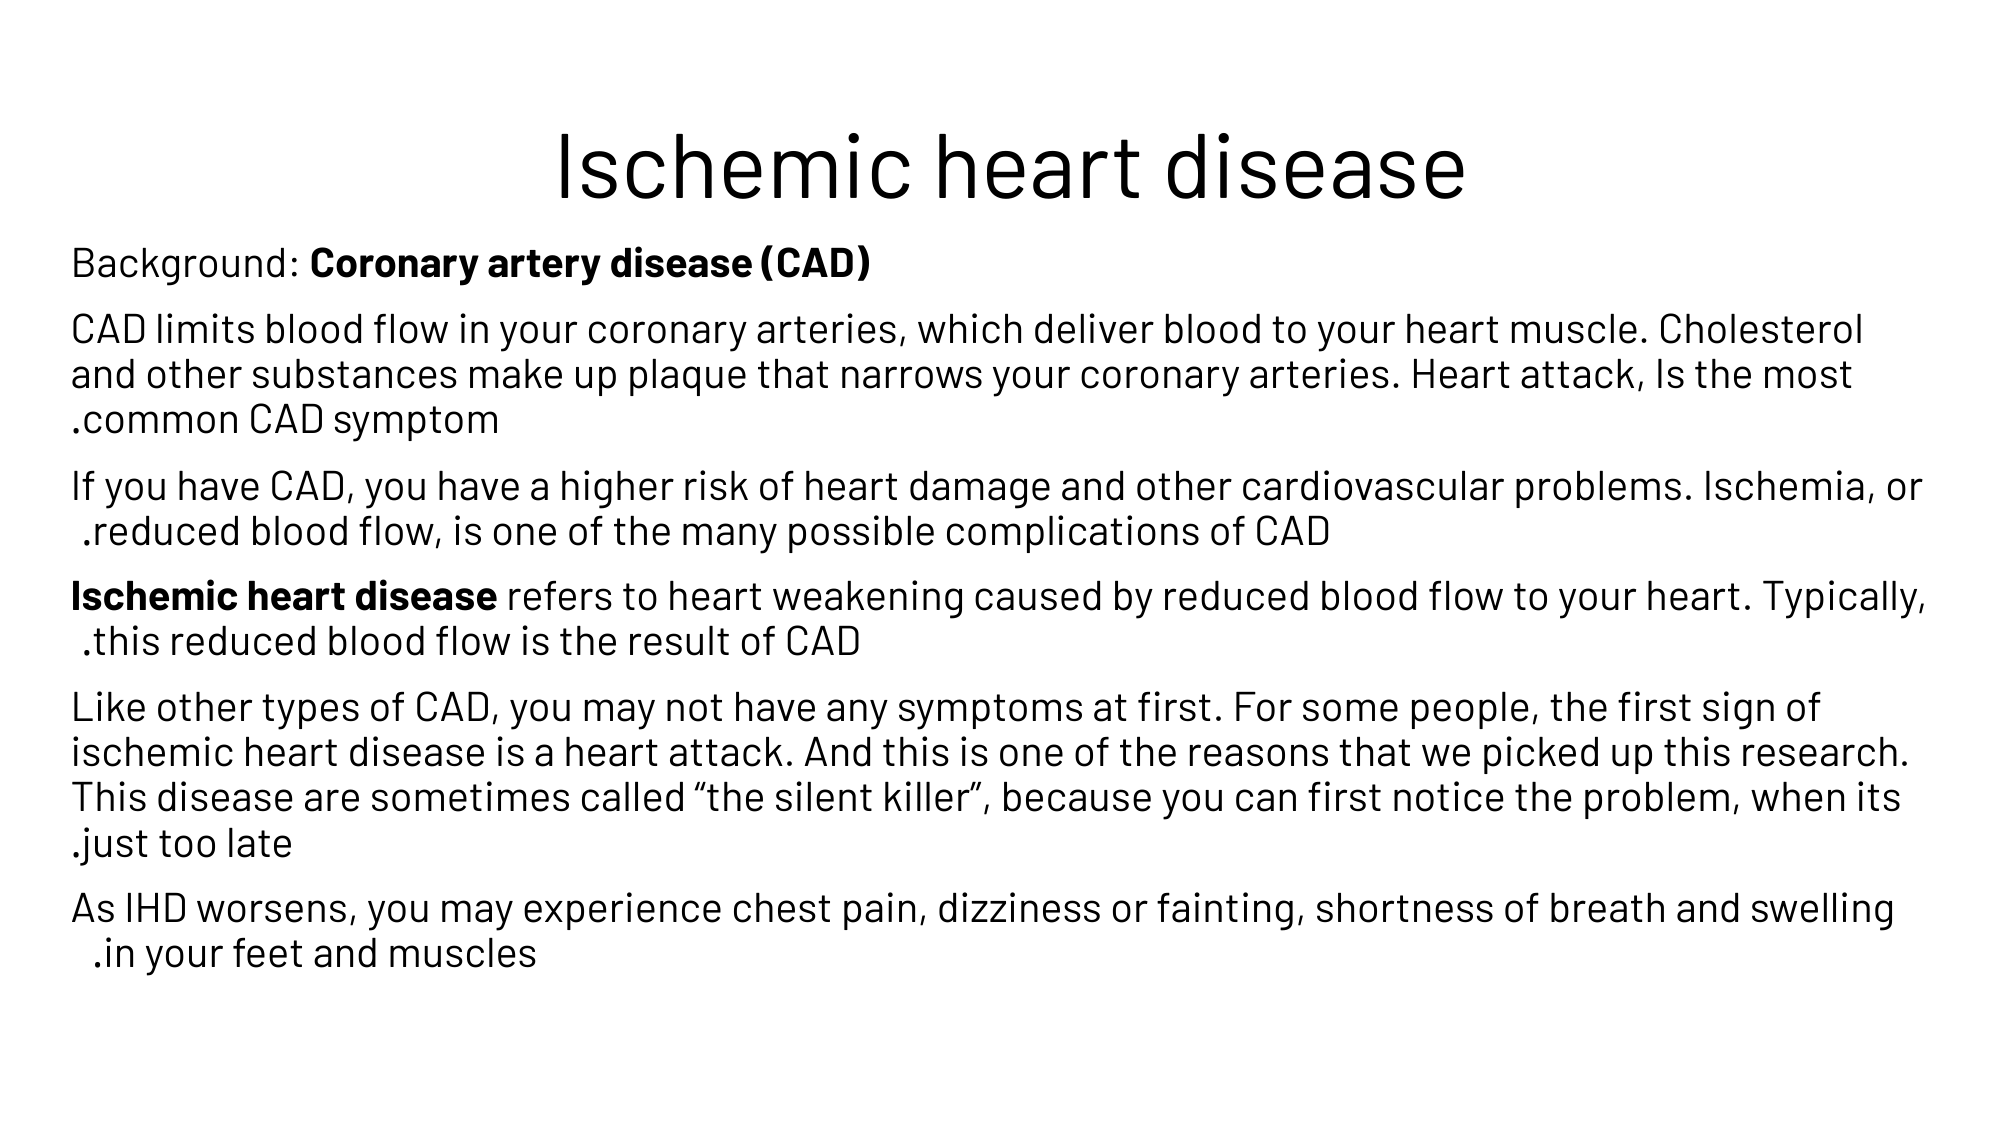

# Ischemic heart disease
Background: Coronary artery disease (CAD)
CAD limits blood flow in your coronary arteries, which deliver blood to your heart muscle. Cholesterol and other substances make up plaque that narrows your coronary arteries. Heart attack, Is the most common CAD symptom.
If you have CAD, you have a higher risk of heart damage and other cardiovascular problems. Ischemia, or reduced blood flow, is one of the many possible complications of CAD.
Ischemic heart disease refers to heart weakening caused by reduced blood flow to your heart. Typically, this reduced blood flow is the result of CAD.
Like other types of CAD, you may not have any symptoms at first. For some people, the first sign of ischemic heart disease is a heart attack. And this is one of the reasons that we picked up this research. This disease are sometimes called “the silent killer”, because you can first notice the problem, when its just too late.
As IHD worsens, you may experience chest pain, dizziness or fainting, shortness of breath and swelling in your feet and muscles.